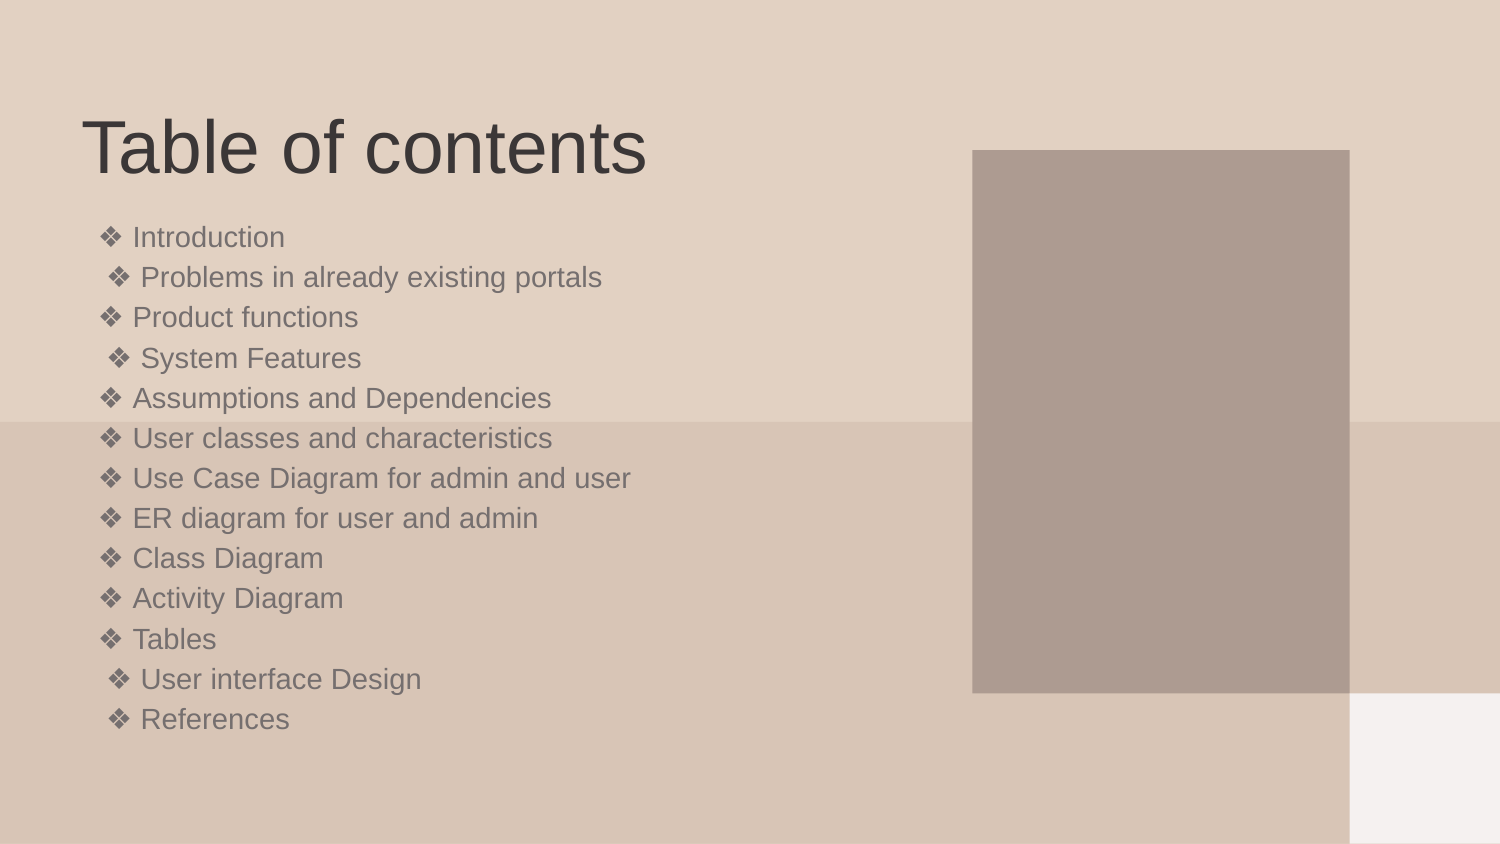

# Table of contents
❖ Introduction
 ❖ Problems in already existing portals
❖ Product functions
 ❖ System Features
❖ Assumptions and Dependencies
❖ User classes and characteristics
❖ Use Case Diagram for admin and user
❖ ER diagram for user and admin
❖ Class Diagram
❖ Activity Diagram
❖ Tables
 ❖ User interface Design
 ❖ References